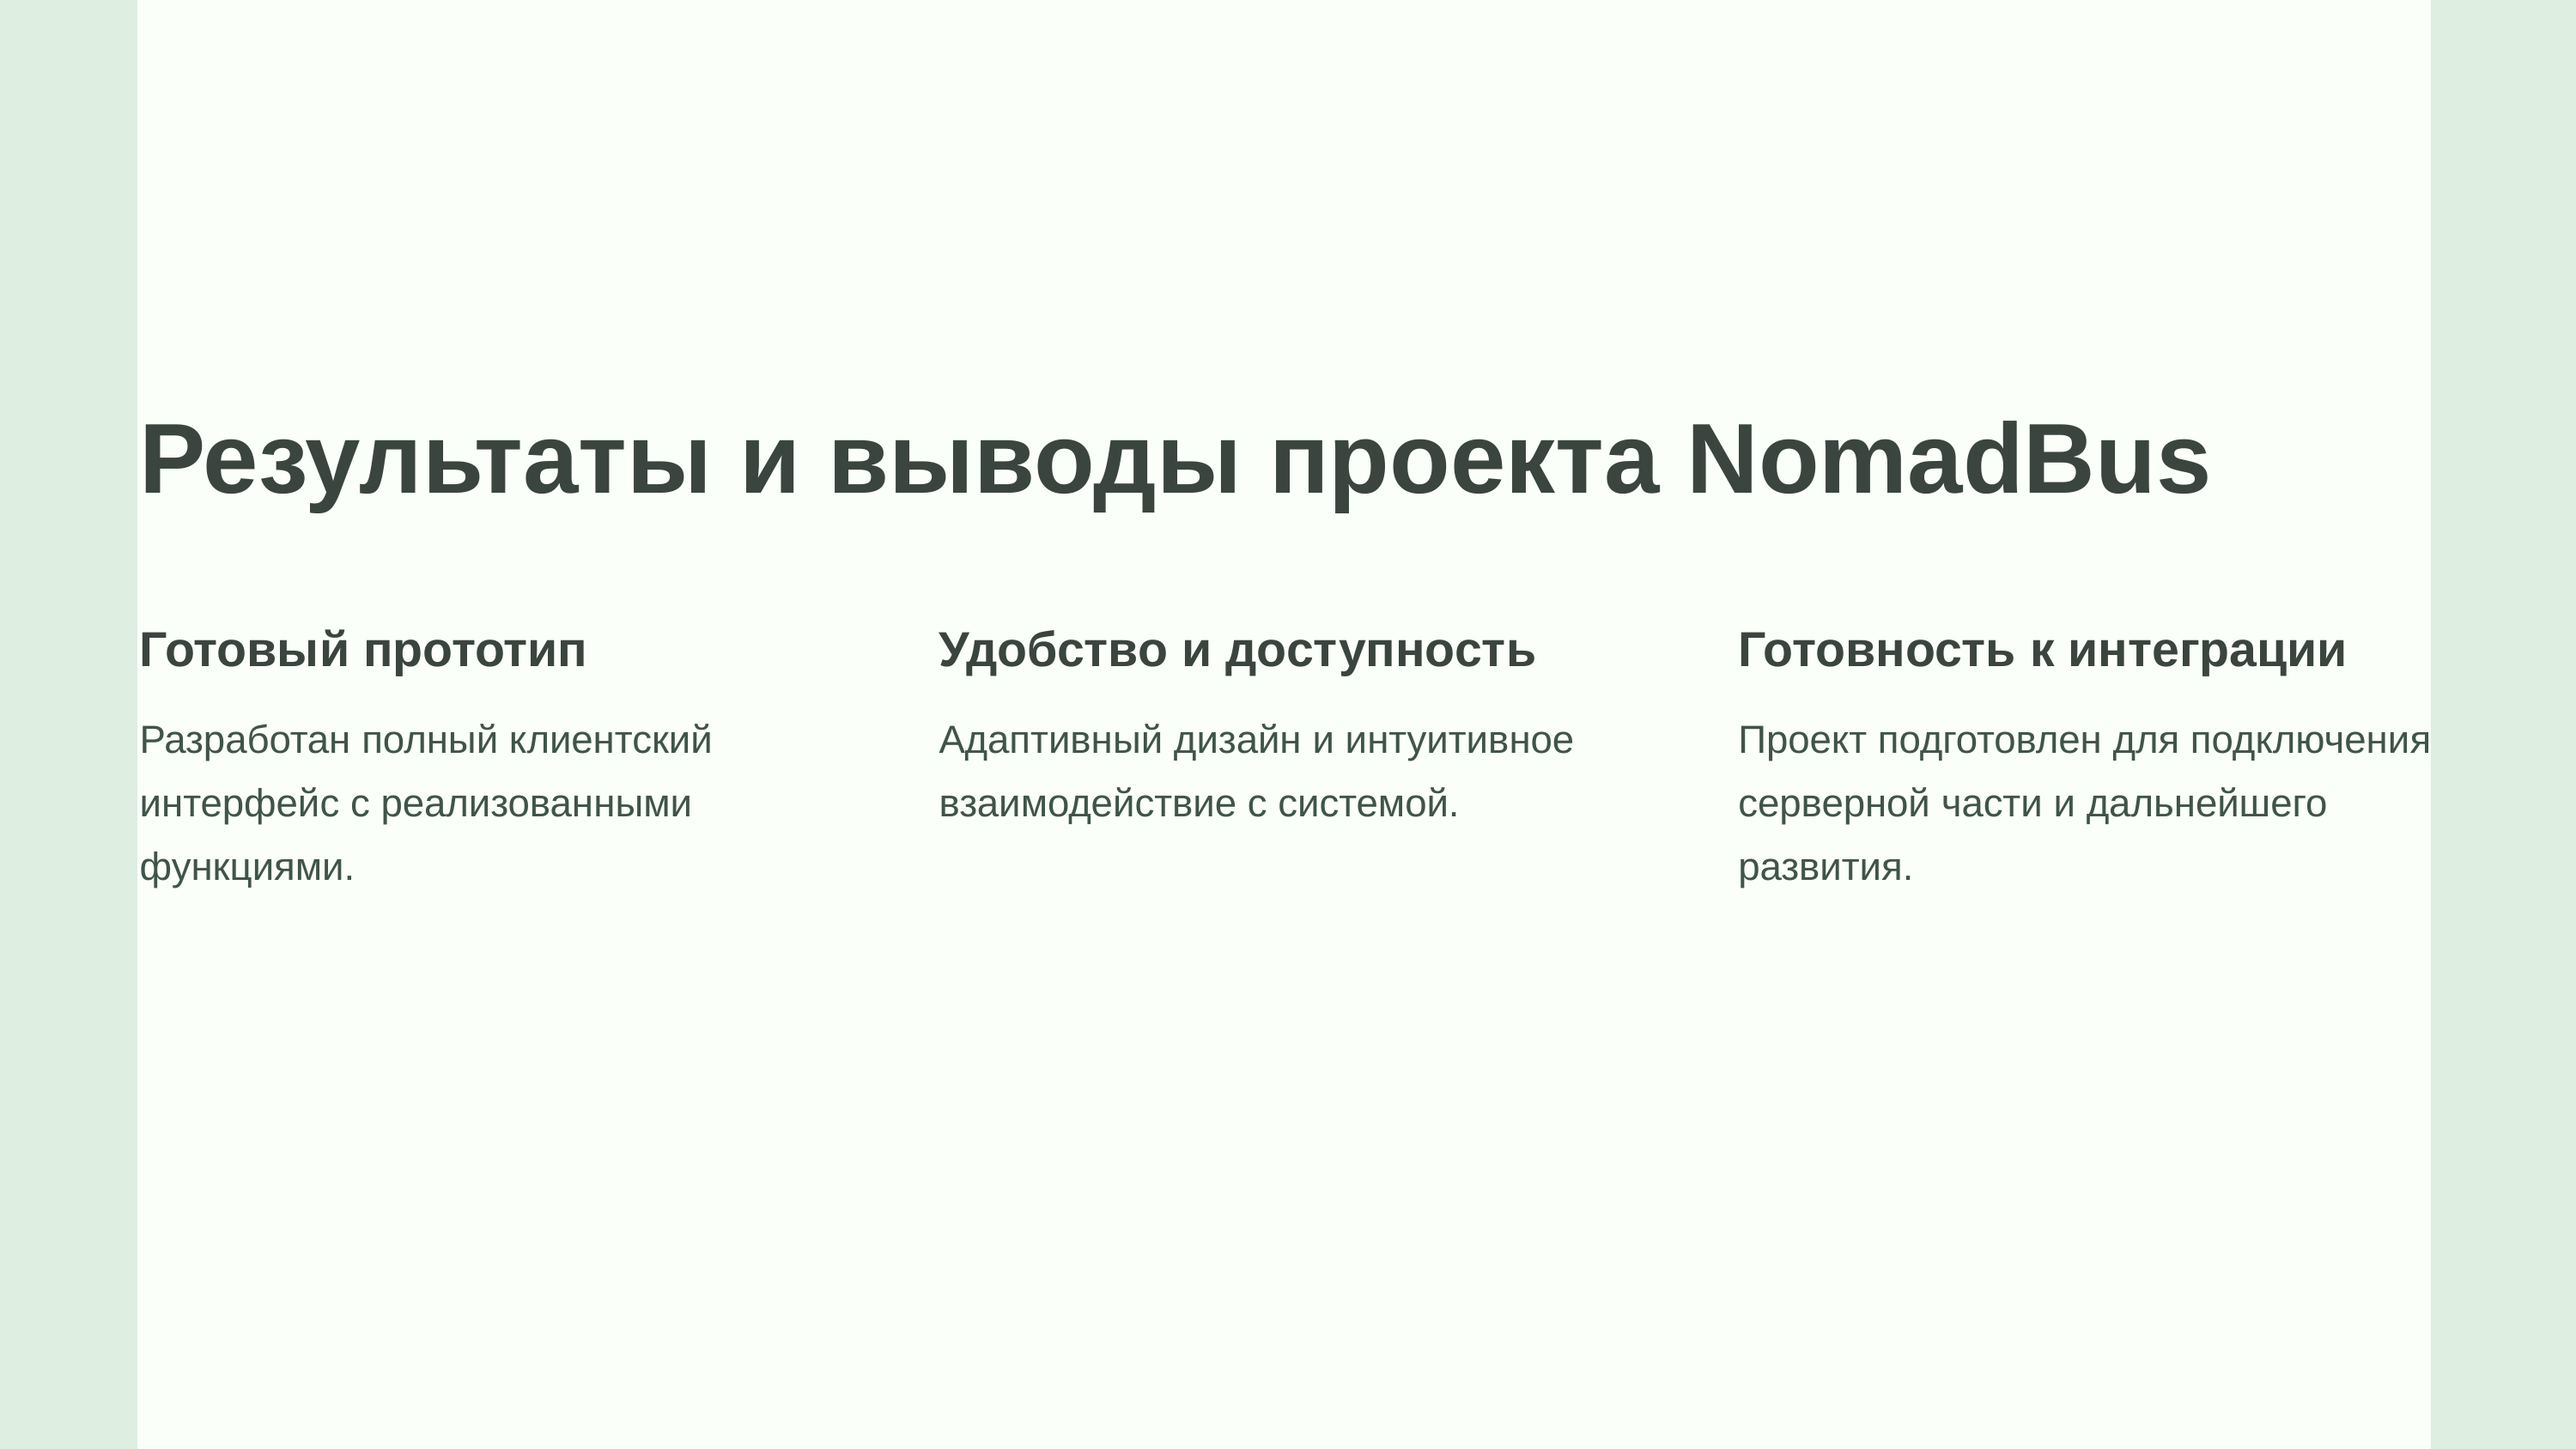

Результаты и выводы проекта NomadBus

Готовый прототип

Удобство и доступность

Готовность к интеграции

Разработан полный клиентский интерфейс с реализованными функциями.

Адаптивный дизайн и интуитивное взаимодействие с системой.

Проект подготовлен для подключения серверной части и дальнейшего развития.